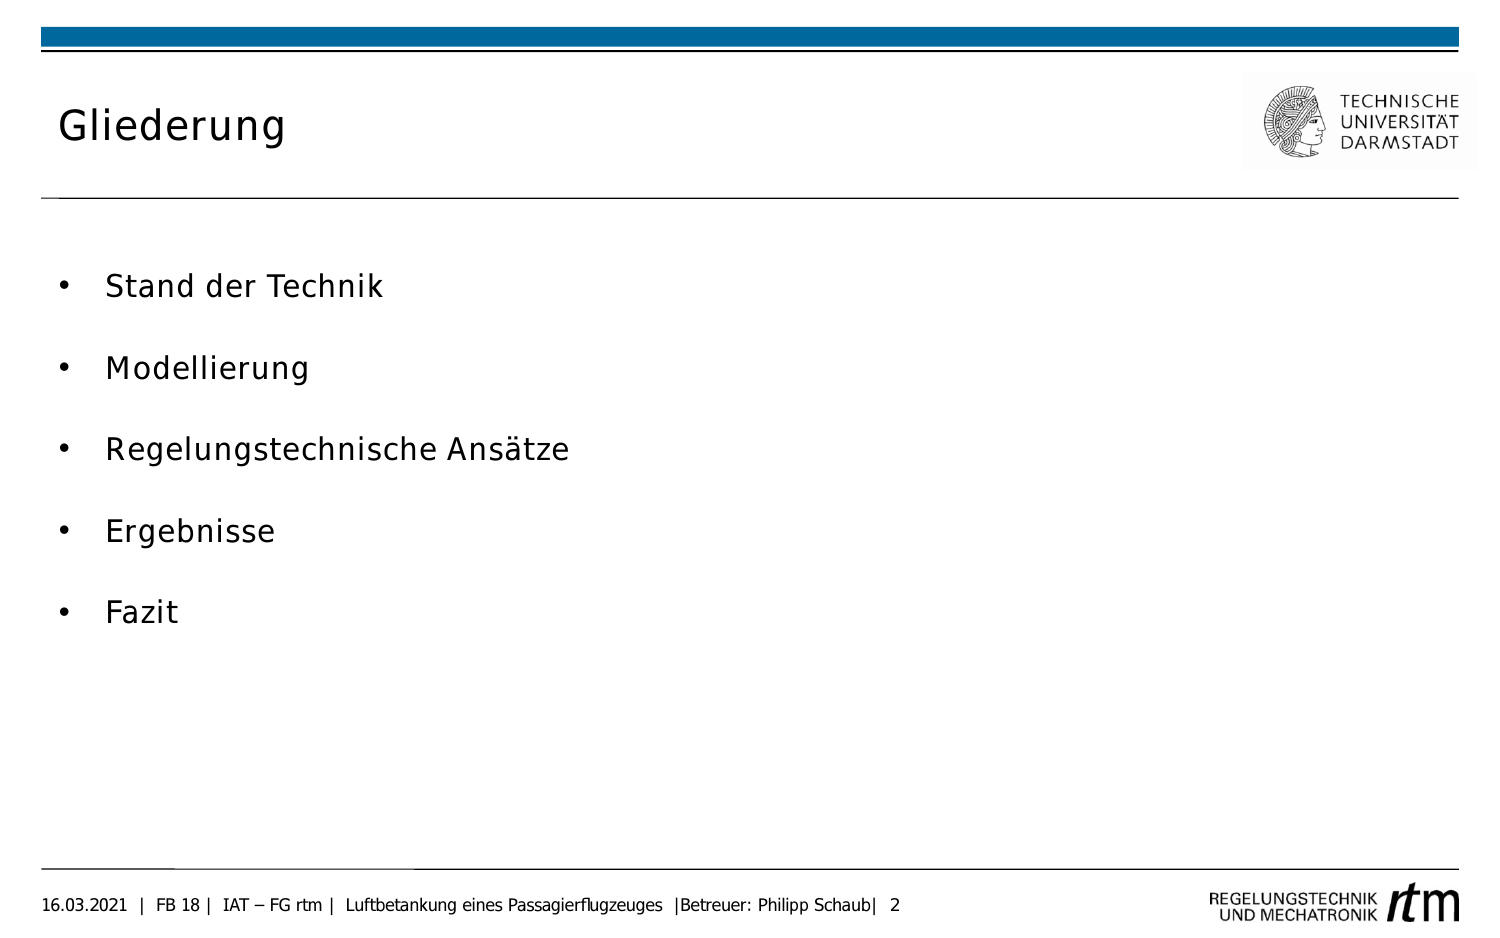

# Gliederung
Stand der Technik
Modellierung
Regelungstechnische Ansätze
Ergebnisse
Fazit